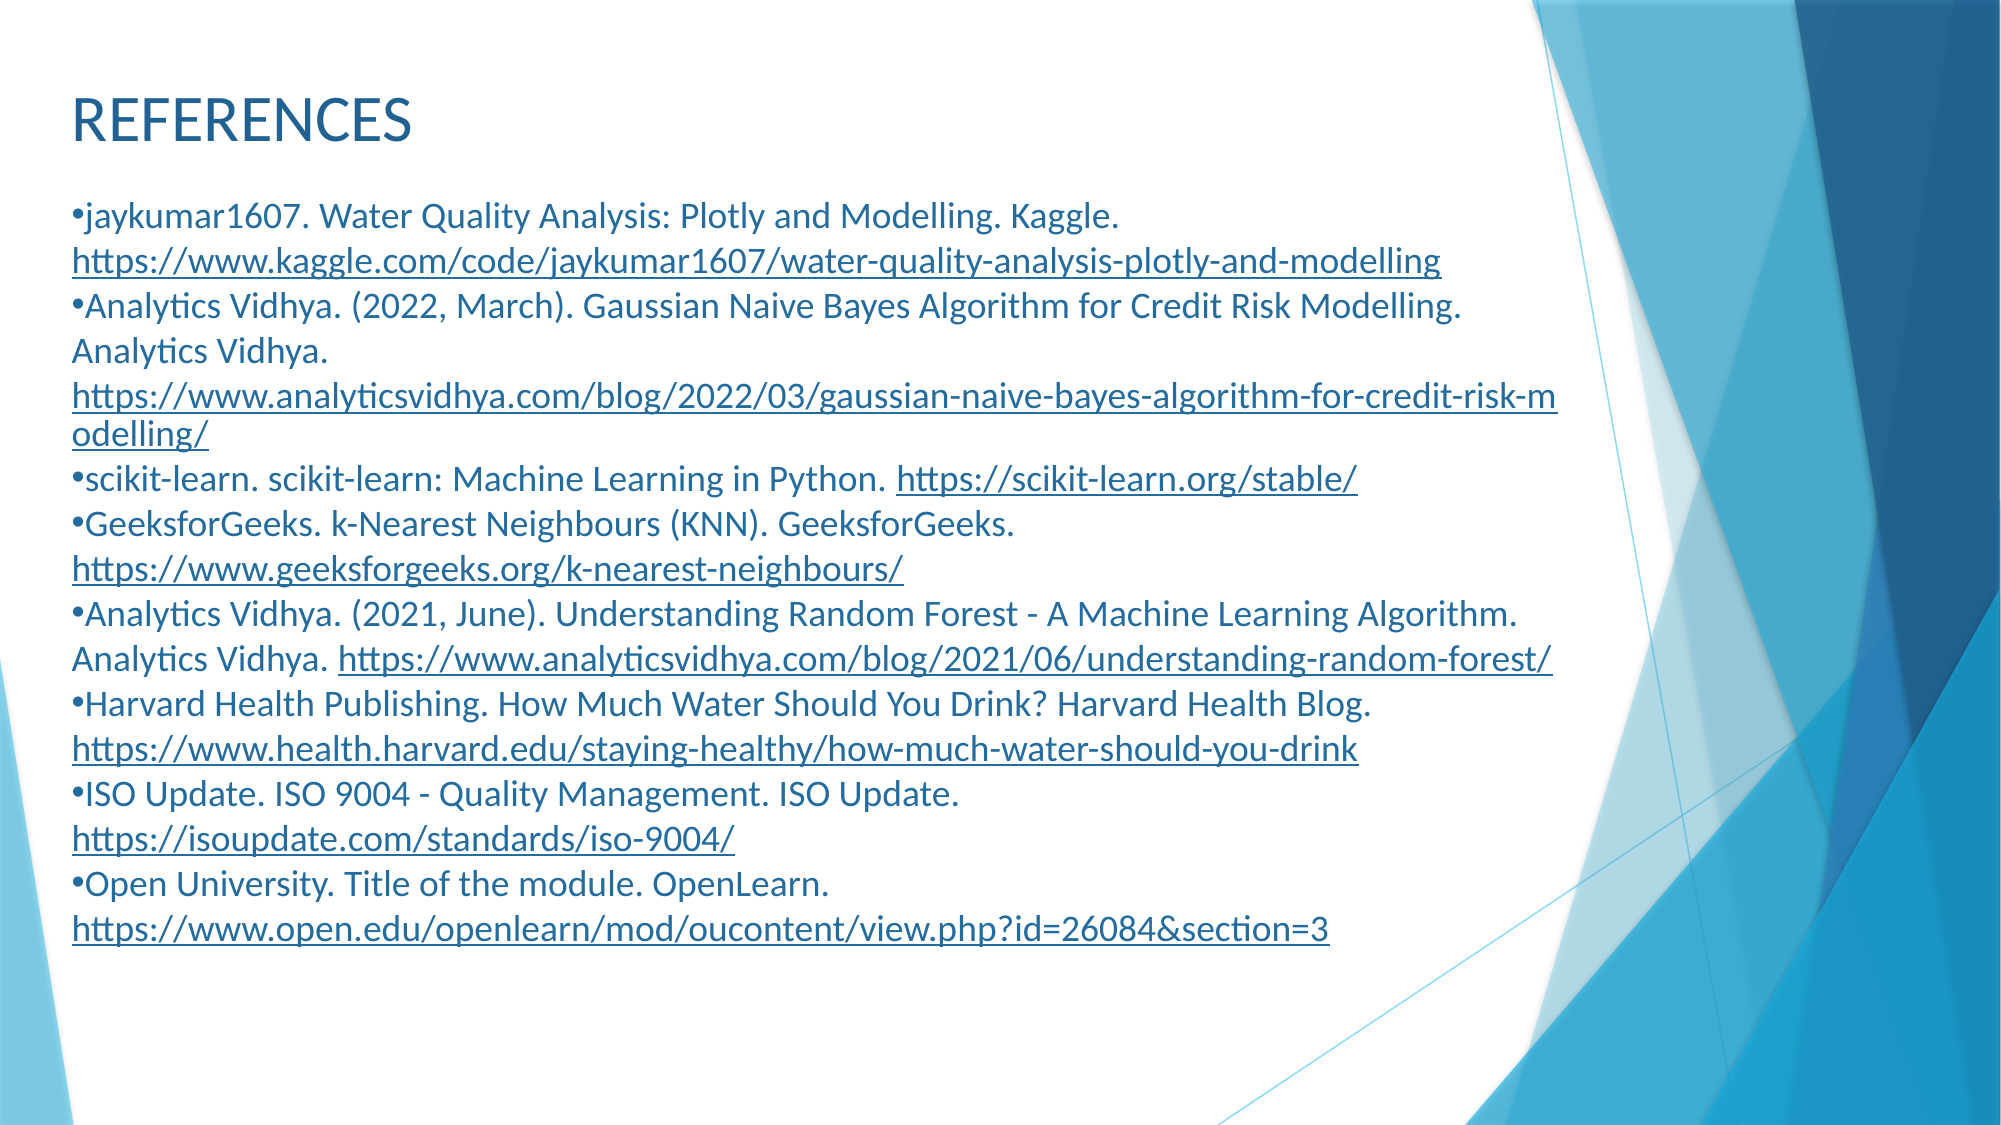

# REFERENCES
jaykumar1607. Water Quality Analysis: Plotly and Modelling. Kaggle. https://www.kaggle.com/code/jaykumar1607/water-quality-analysis-plotly-and-modelling
Analytics Vidhya. (2022, March). Gaussian Naive Bayes Algorithm for Credit Risk Modelling. Analytics Vidhya. https://www.analyticsvidhya.com/blog/2022/03/gaussian-naive-bayes-algorithm-for-credit-risk-modelling/
scikit-learn. scikit-learn: Machine Learning in Python. https://scikit-learn.org/stable/
GeeksforGeeks. k-Nearest Neighbours (KNN). GeeksforGeeks. https://www.geeksforgeeks.org/k-nearest-neighbours/
Analytics Vidhya. (2021, June). Understanding Random Forest - A Machine Learning Algorithm. Analytics Vidhya. https://www.analyticsvidhya.com/blog/2021/06/understanding-random-forest/
Harvard Health Publishing. How Much Water Should You Drink? Harvard Health Blog. https://www.health.harvard.edu/staying-healthy/how-much-water-should-you-drink
ISO Update. ISO 9004 - Quality Management. ISO Update. https://isoupdate.com/standards/iso-9004/
Open University. Title of the module. OpenLearn. https://www.open.edu/openlearn/mod/oucontent/view.php?id=26084&section=3